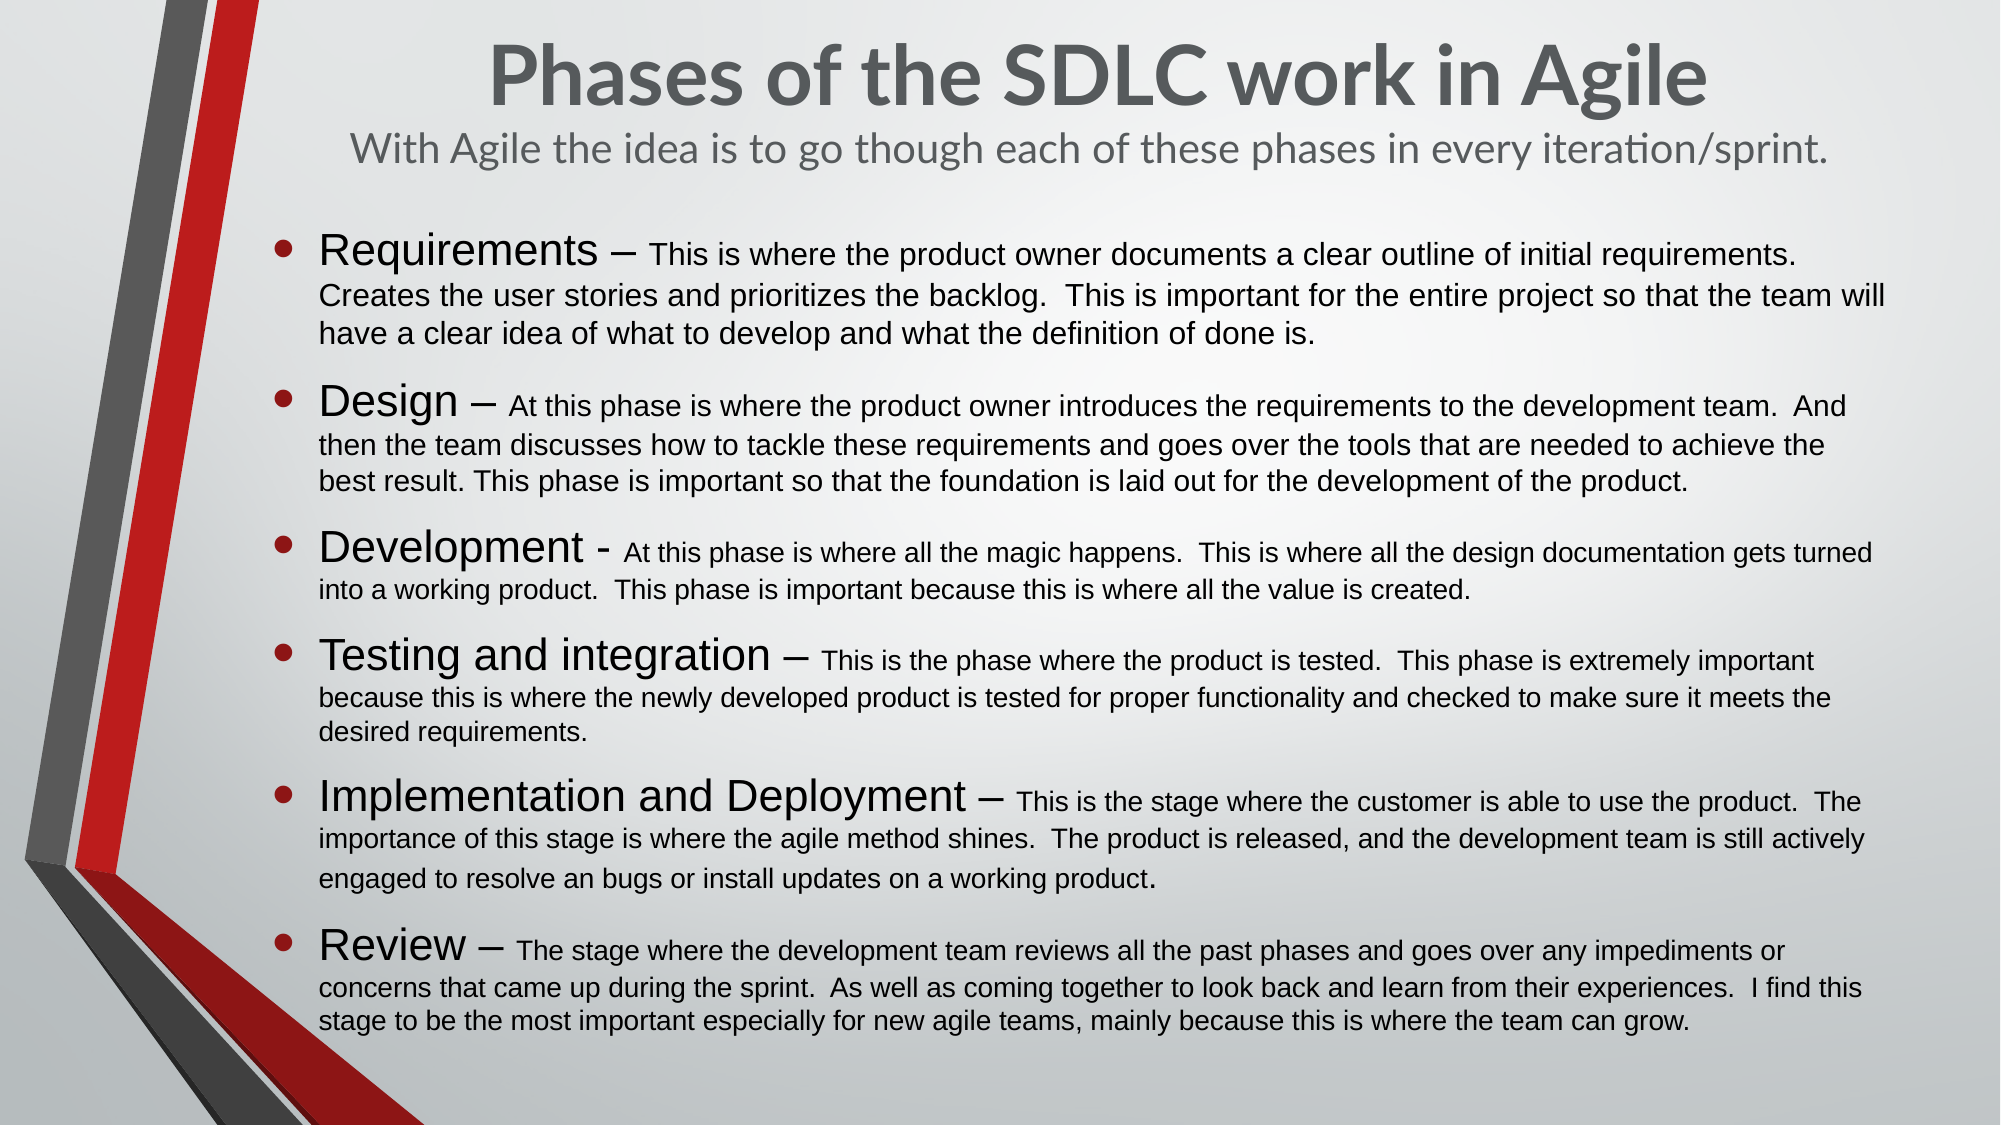

# Phases of the SDLC work in Agile With Agile the idea is to go though each of these phases in every iteration/sprint.
Requirements – This is where the product owner documents a clear outline of initial requirements. Creates the user stories and prioritizes the backlog.  This is important for the entire project so that the team will have a clear idea of what to develop and what the definition of done is.
Design – At this phase is where the product owner introduces the requirements to the development team.  And then the team discusses how to tackle these requirements and goes over the tools that are needed to achieve the best result. This phase is important so that the foundation is laid out for the development of the product.
Development - At this phase is where all the magic happens.  This is where all the design documentation gets turned into a working product.  This phase is important because this is where all the value is created.
Testing and integration – This is the phase where the product is tested.  This phase is extremely important because this is where the newly developed product is tested for proper functionality and checked to make sure it meets the desired requirements.
Implementation and Deployment – This is the stage where the customer is able to use the product.  The importance of this stage is where the agile method shines.  The product is released, and the development team is still actively engaged to resolve an bugs or install updates on a working product.
Review – The stage where the development team reviews all the past phases and goes over any impediments or concerns that came up during the sprint.  As well as coming together to look back and learn from their experiences.  I find this stage to be the most important especially for new agile teams, mainly because this is where the team can grow.